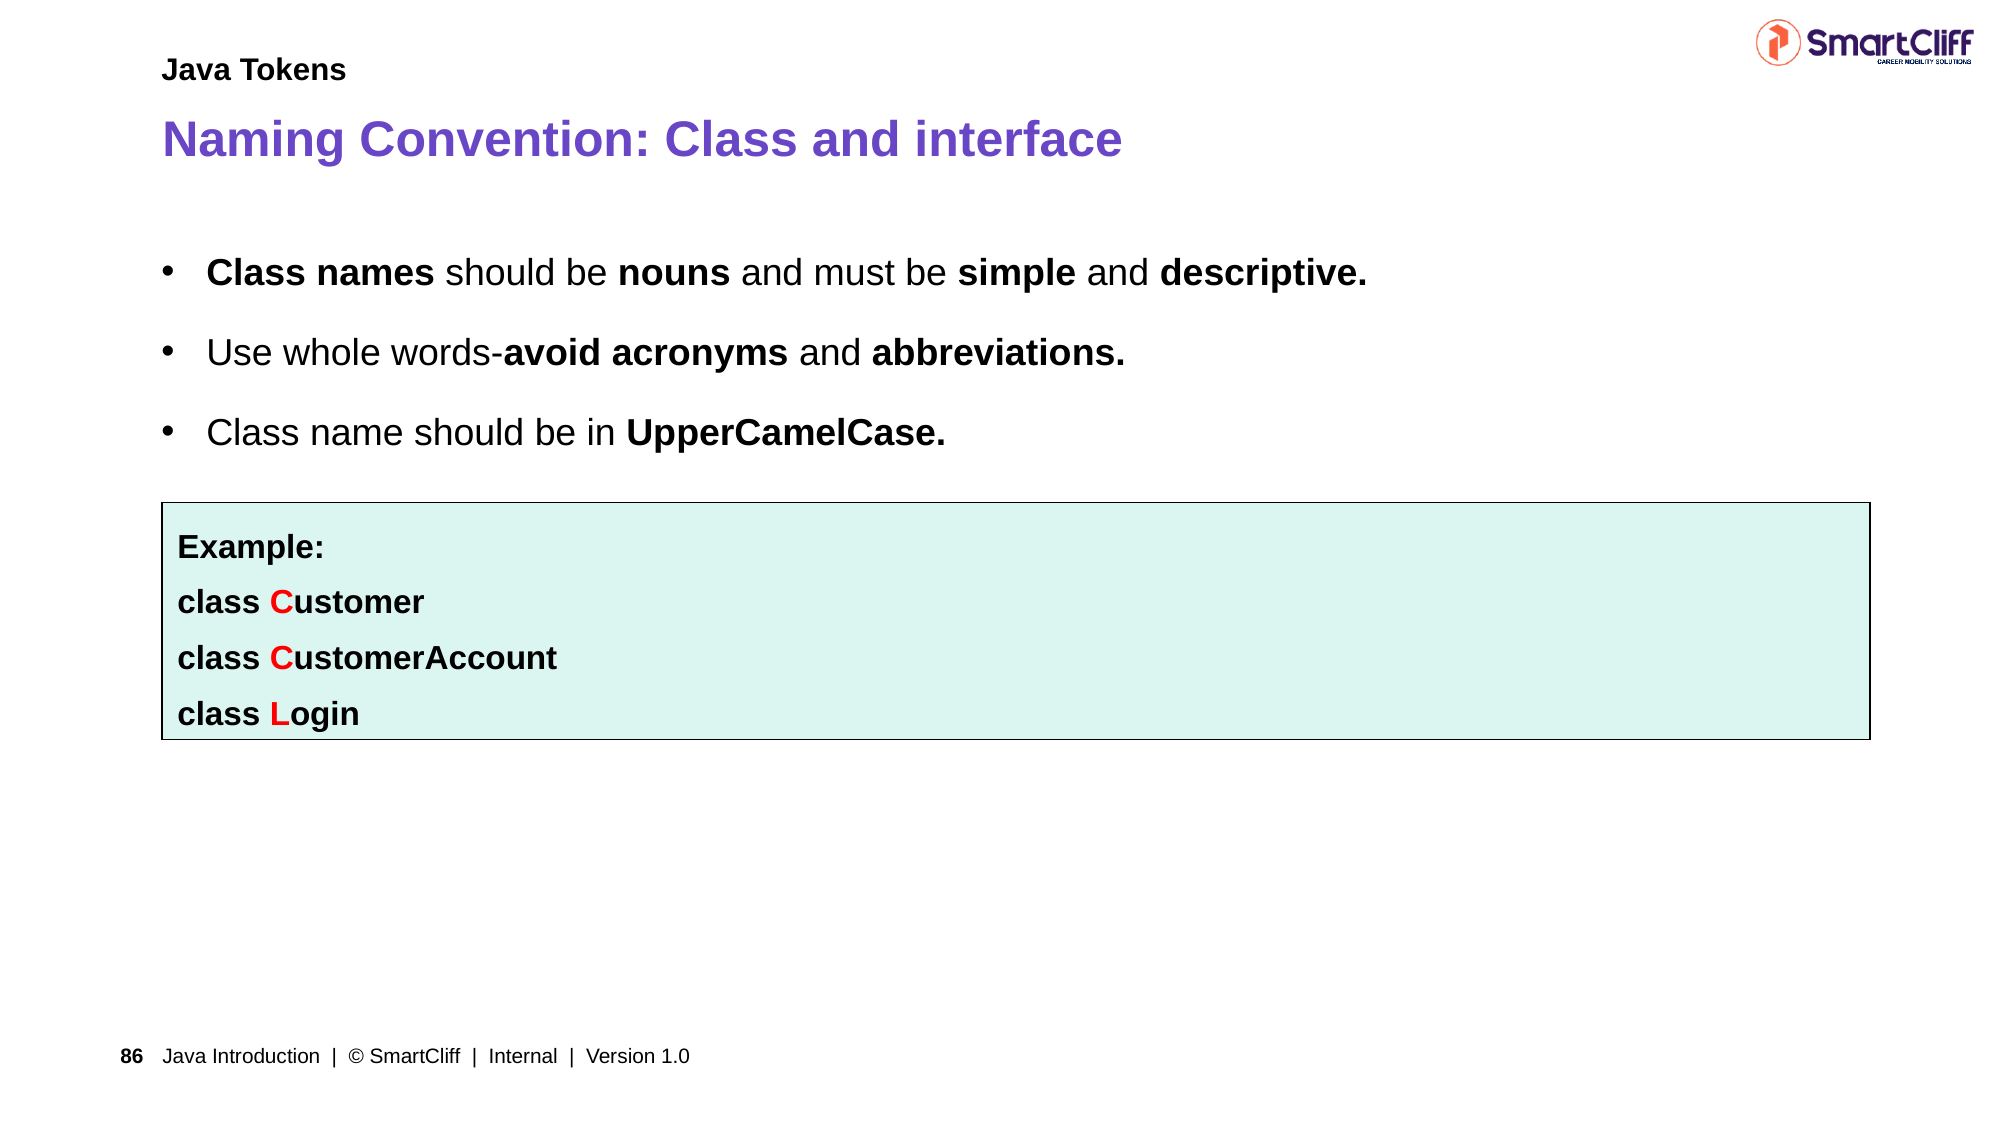

Java Tokens
# Naming Convention: Class and interface
Class names should be nouns and must be simple and descriptive.
Use whole words-avoid acronyms and abbreviations.
Class name should be in UpperCamelCase.

| Example: class Customer class CustomerAccount class Login |
| --- |
Java Introduction  |  © SmartCliff  |  Internal  |  Version 1.0
86